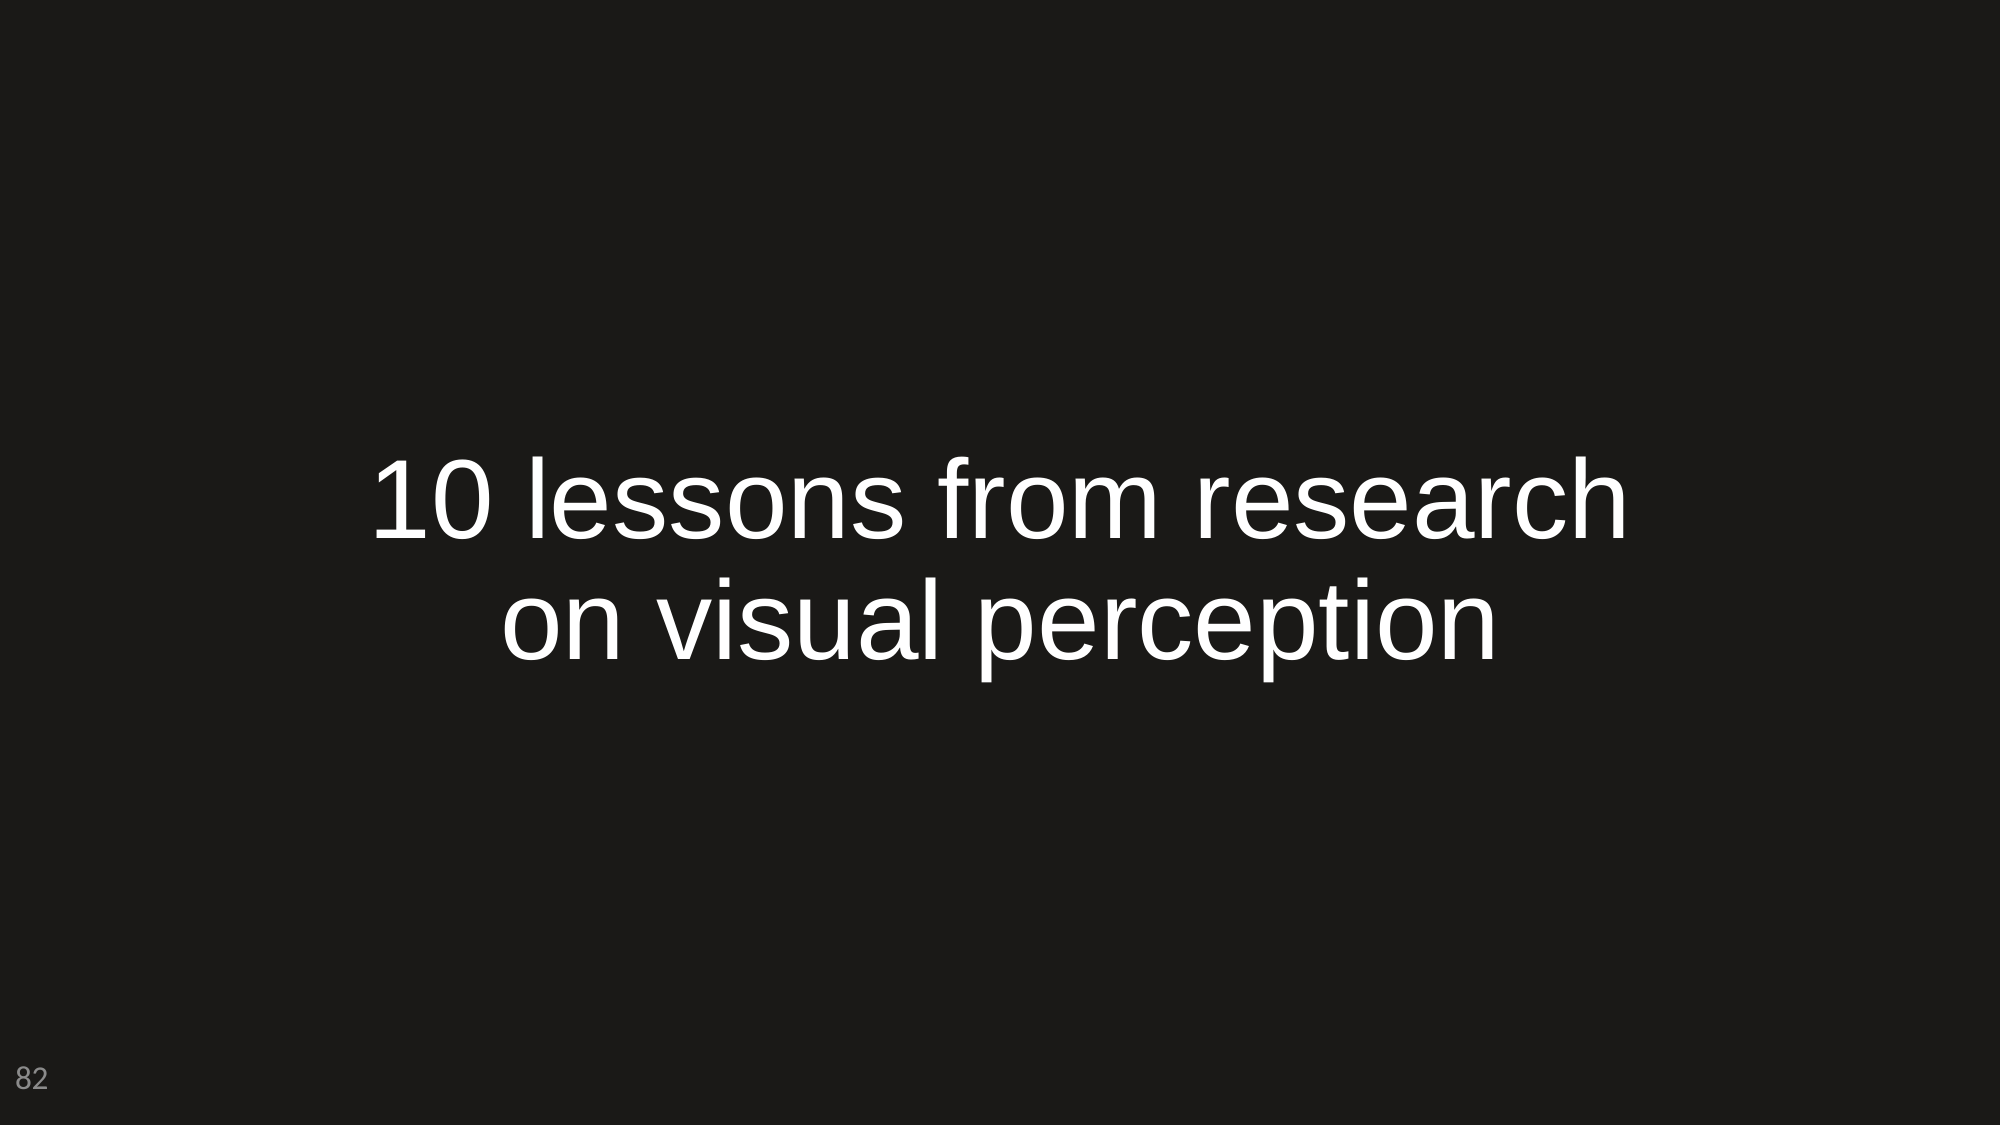

# 10 lessons from research on visual perception
82